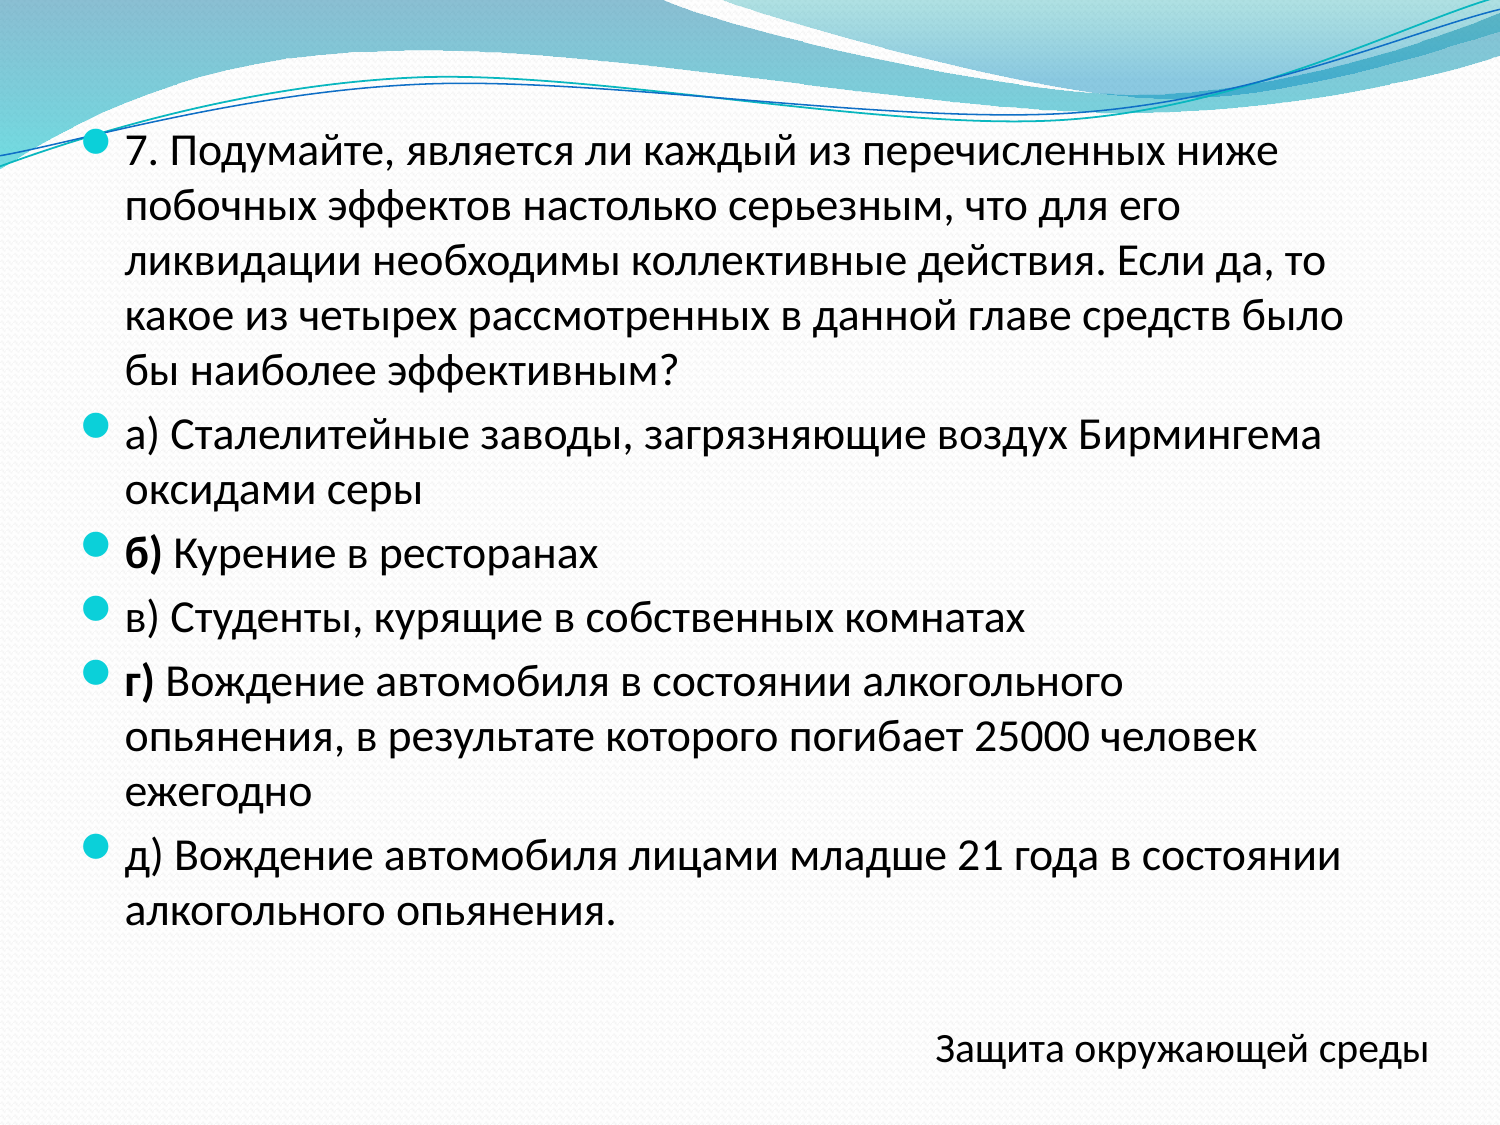

7. Подумайте, является ли каждый из перечисленных ниже побочных эффектов настолько серьезным, что для его ликвидации необходимы коллективные действия. Если да, то какое из четырех рассмотренных в данной главе средств было бы наиболее эффективным?
а) Сталелитейные заводы, загрязняющие воздух Бирмингема оксидами серы
б) Курение в ресторанах
в) Студенты, курящие в собственных комнатах
г) Вождение автомобиля в состоянии алкогольного опьянения, в результате которого погибает 25000 человек ежегодно
д) Вождение автомобиля лицами младше 21 года в состоянии алкогольного опьянения.

Защита окружающей среды